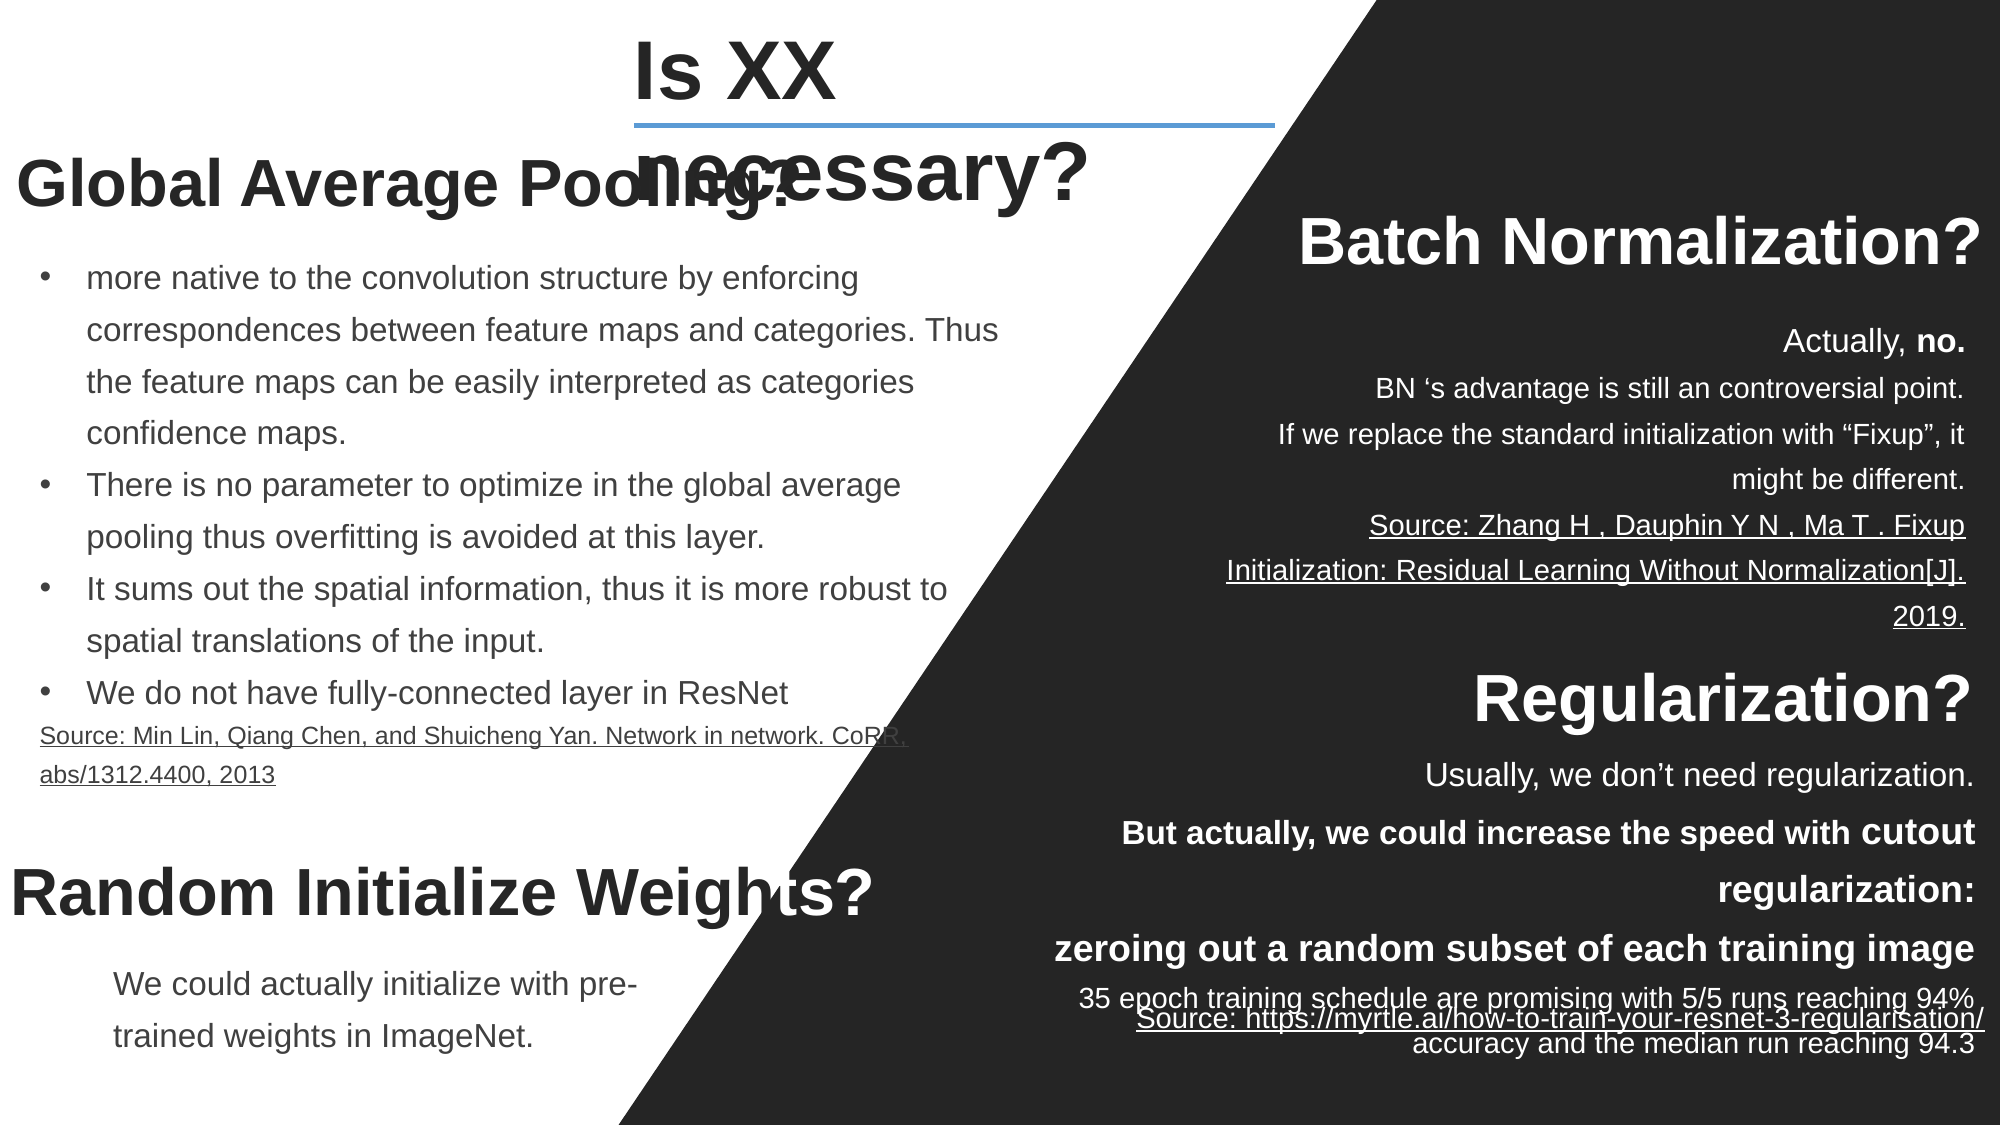

Is XX necessary?
Global Average Pooling?
more native to the convolution structure by enforcing correspondences between feature maps and categories. Thus the feature maps can be easily interpreted as categories confidence maps.
There is no parameter to optimize in the global average pooling thus overfitting is avoided at this layer.
It sums out the spatial information, thus it is more robust to spatial translations of the input.
We do not have fully-connected layer in ResNet
Source: Min Lin, Qiang Chen, and Shuicheng Yan. Network in network. CoRR, abs/1312.4400, 2013

Batch Normalization?

Actually, no.
BN ‘s advantage is still an controversial point.
If we replace the standard initialization with “Fixup”, it might be different.
Source: Zhang H , Dauphin Y N , Ma T . Fixup Initialization: Residual Learning Without Normalization[J]. 2019.
Regularization?
Usually, we don’t need regularization.
But actually, we could increase the speed with cutout regularization:
zeroing out a random subset of each training image
35 epoch training schedule are promising with 5/5 runs reaching 94% accuracy and the median run reaching 94.3
Random Initialize Weights?
We could actually initialize with pre-trained weights in ImageNet.
Source: https://myrtle.ai/how-to-train-your-resnet-3-regularisation/
18